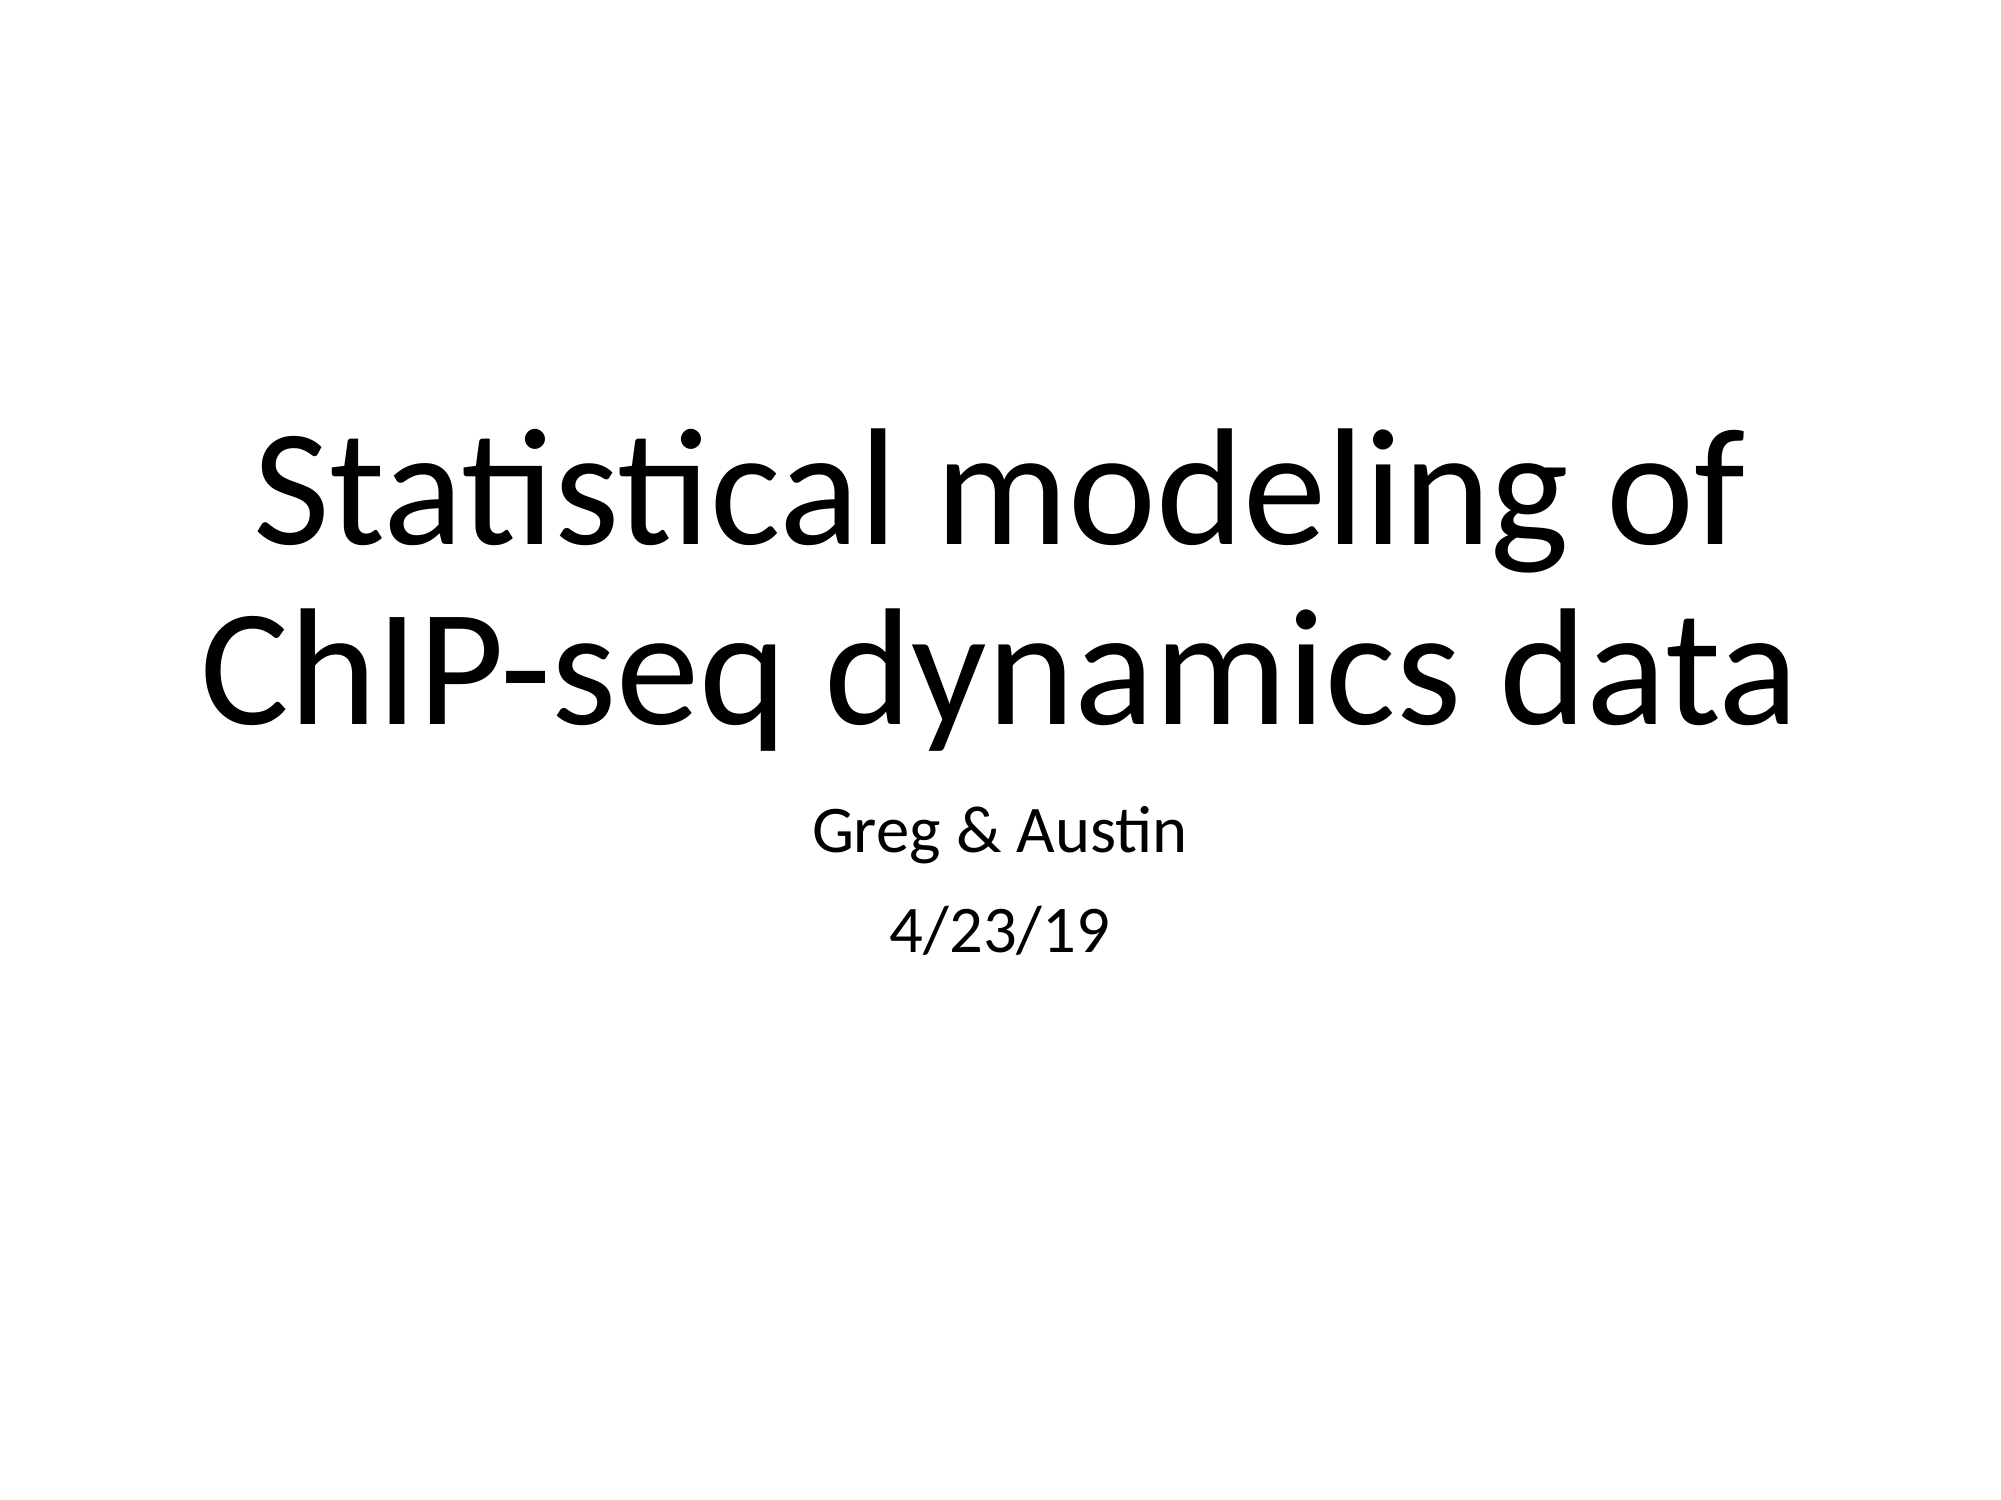

# Statistical modeling of ChIP-seq dynamics data
Greg & Austin
4/23/19